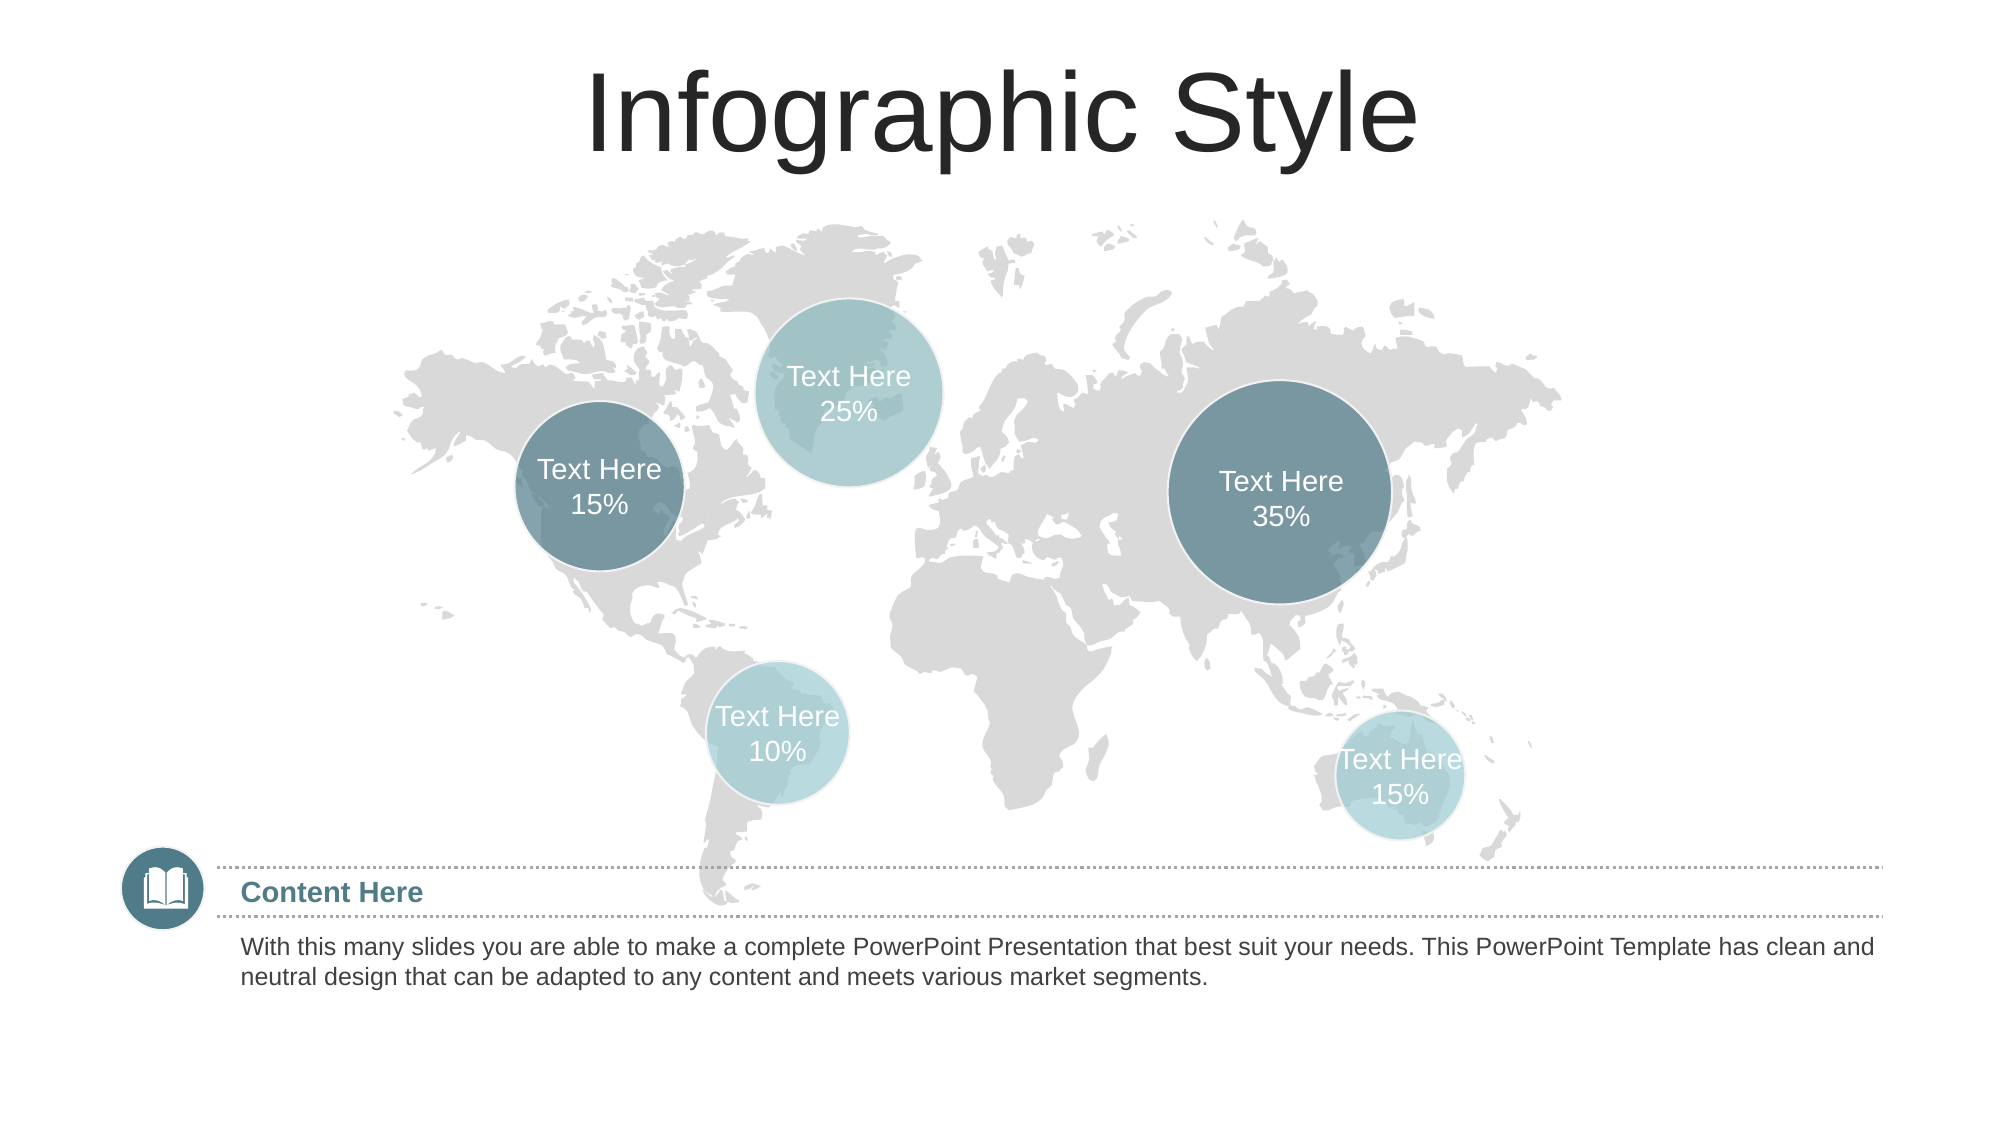

Infographic Style

Text Here
25%

Text Here
15%
Text Here
35%

Text Here
10%

Text Here
15%

Content Here

With this many slides you are able to make a complete PowerPoint Presentation that best suit your needs. This PowerPoint Template has clean and neutral design that can be adapted to any content and meets various market segments.